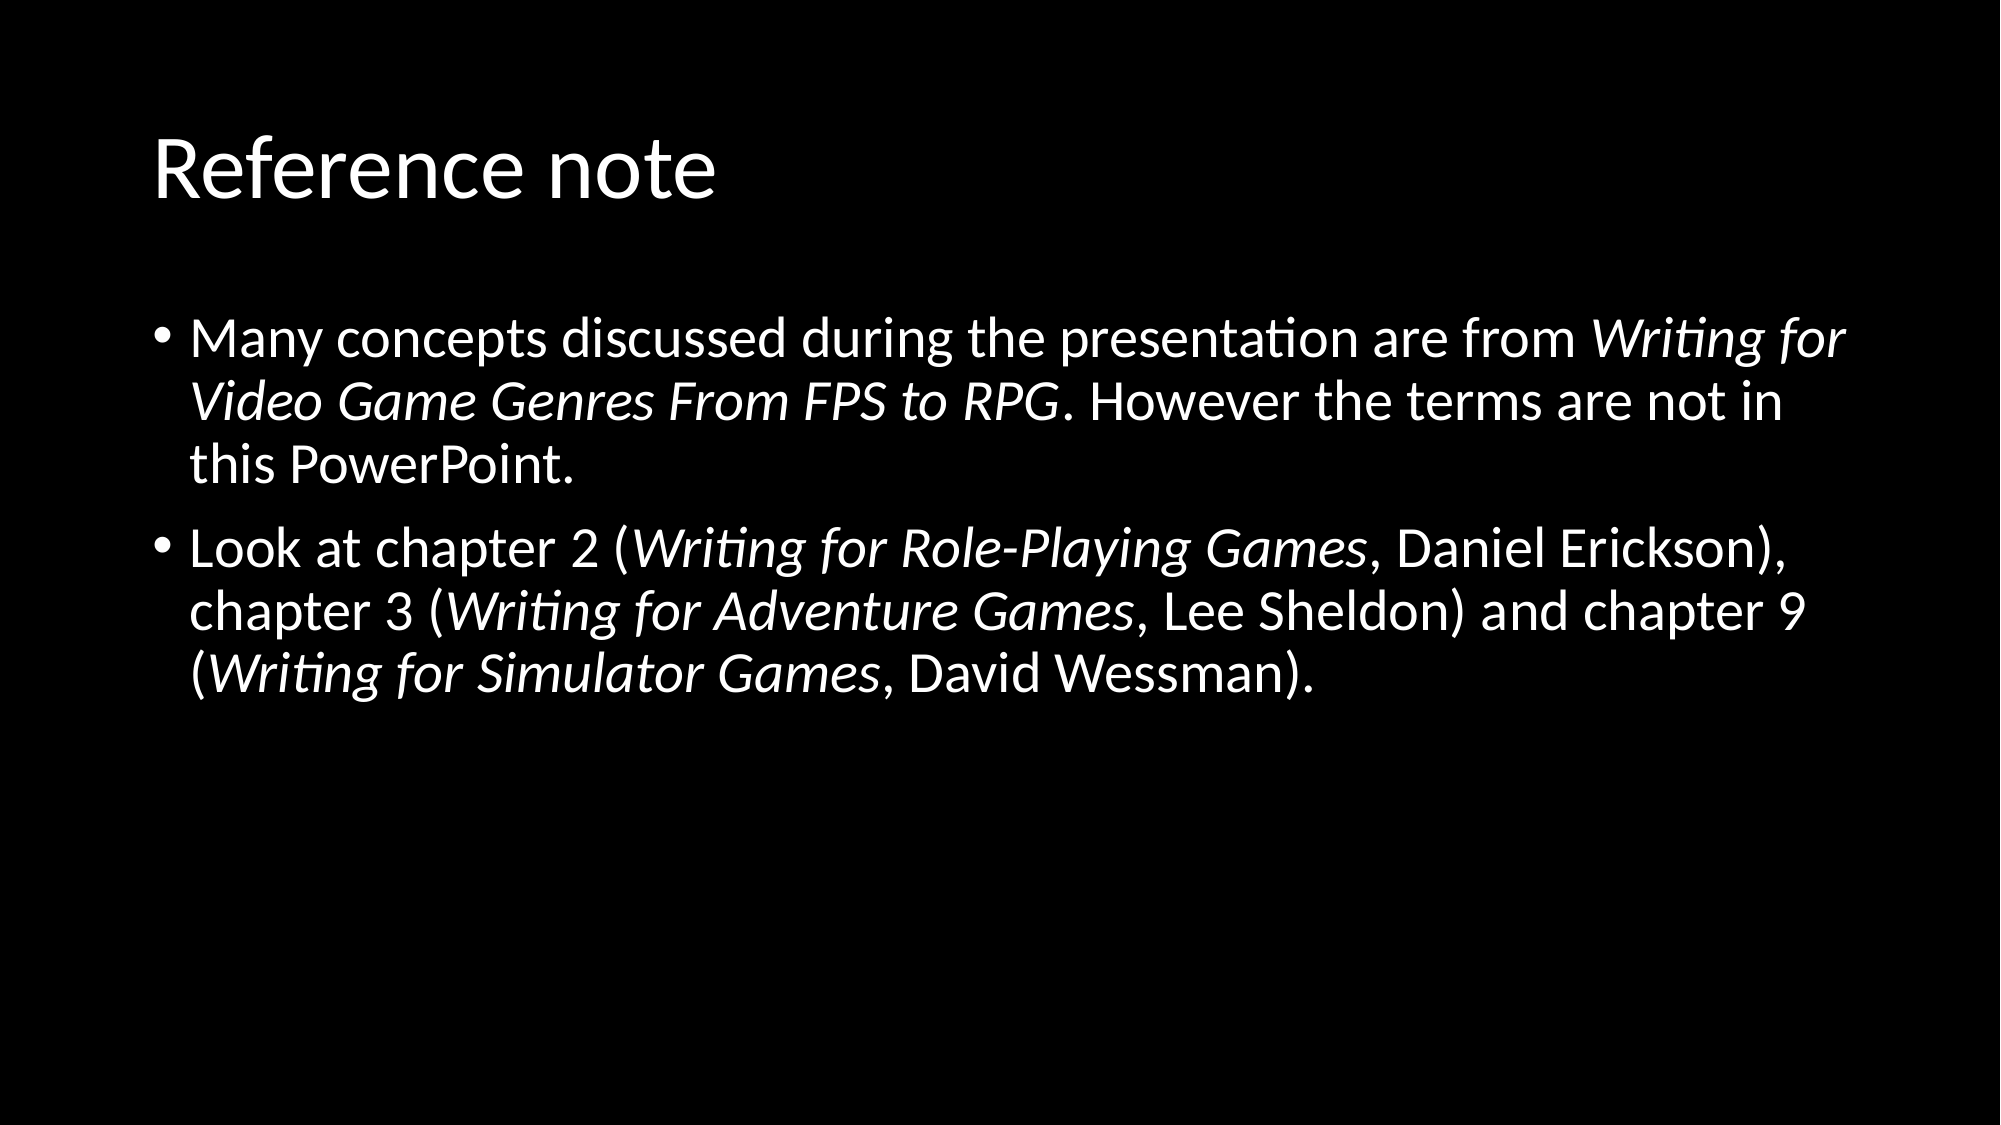

# Reference note
Many concepts discussed during the presentation are from Writing for Video Game Genres From FPS to RPG. However the terms are not in this PowerPoint.
Look at chapter 2 (Writing for Role-Playing Games, Daniel Erickson), chapter 3 (Writing for Adventure Games, Lee Sheldon) and chapter 9 (Writing for Simulator Games, David Wessman).